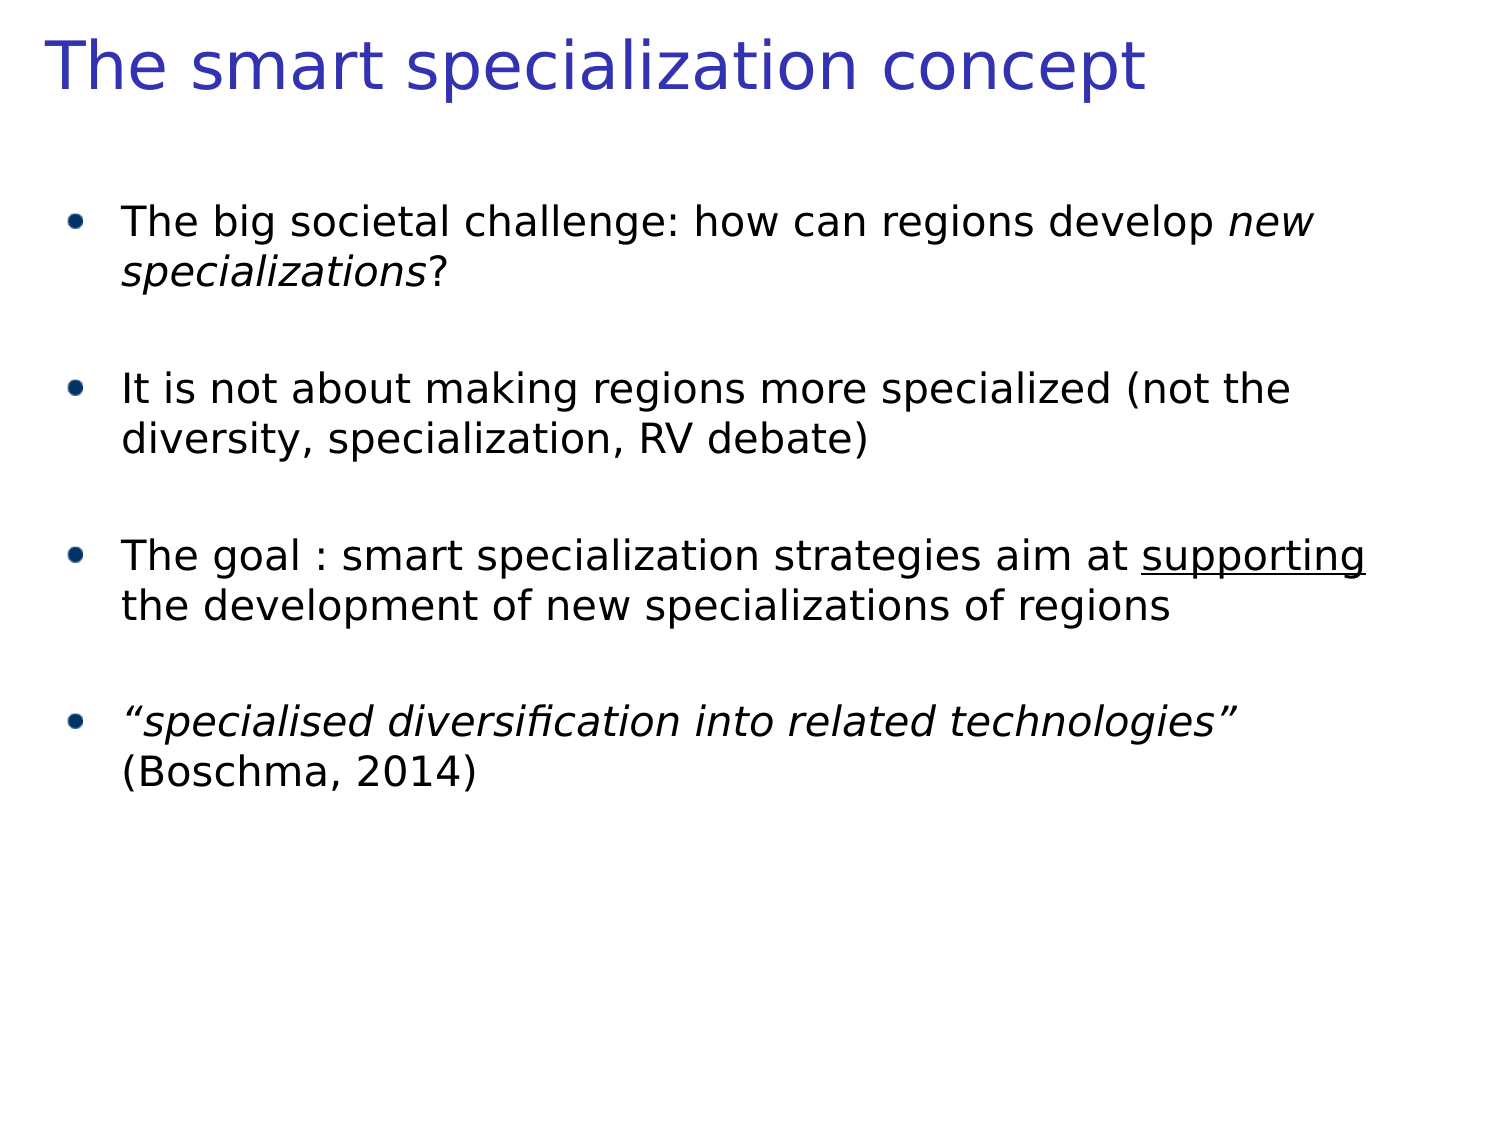

# The smart specialization concept
The big societal challenge: how can regions develop new specializations?

It is not about making regions more specialized (not the diversity, specialization, RV debate)

The goal : smart specialization strategies aim at supporting the development of new specializations of regions

“specialised diversification into related technologies” (Boschma, 2014)